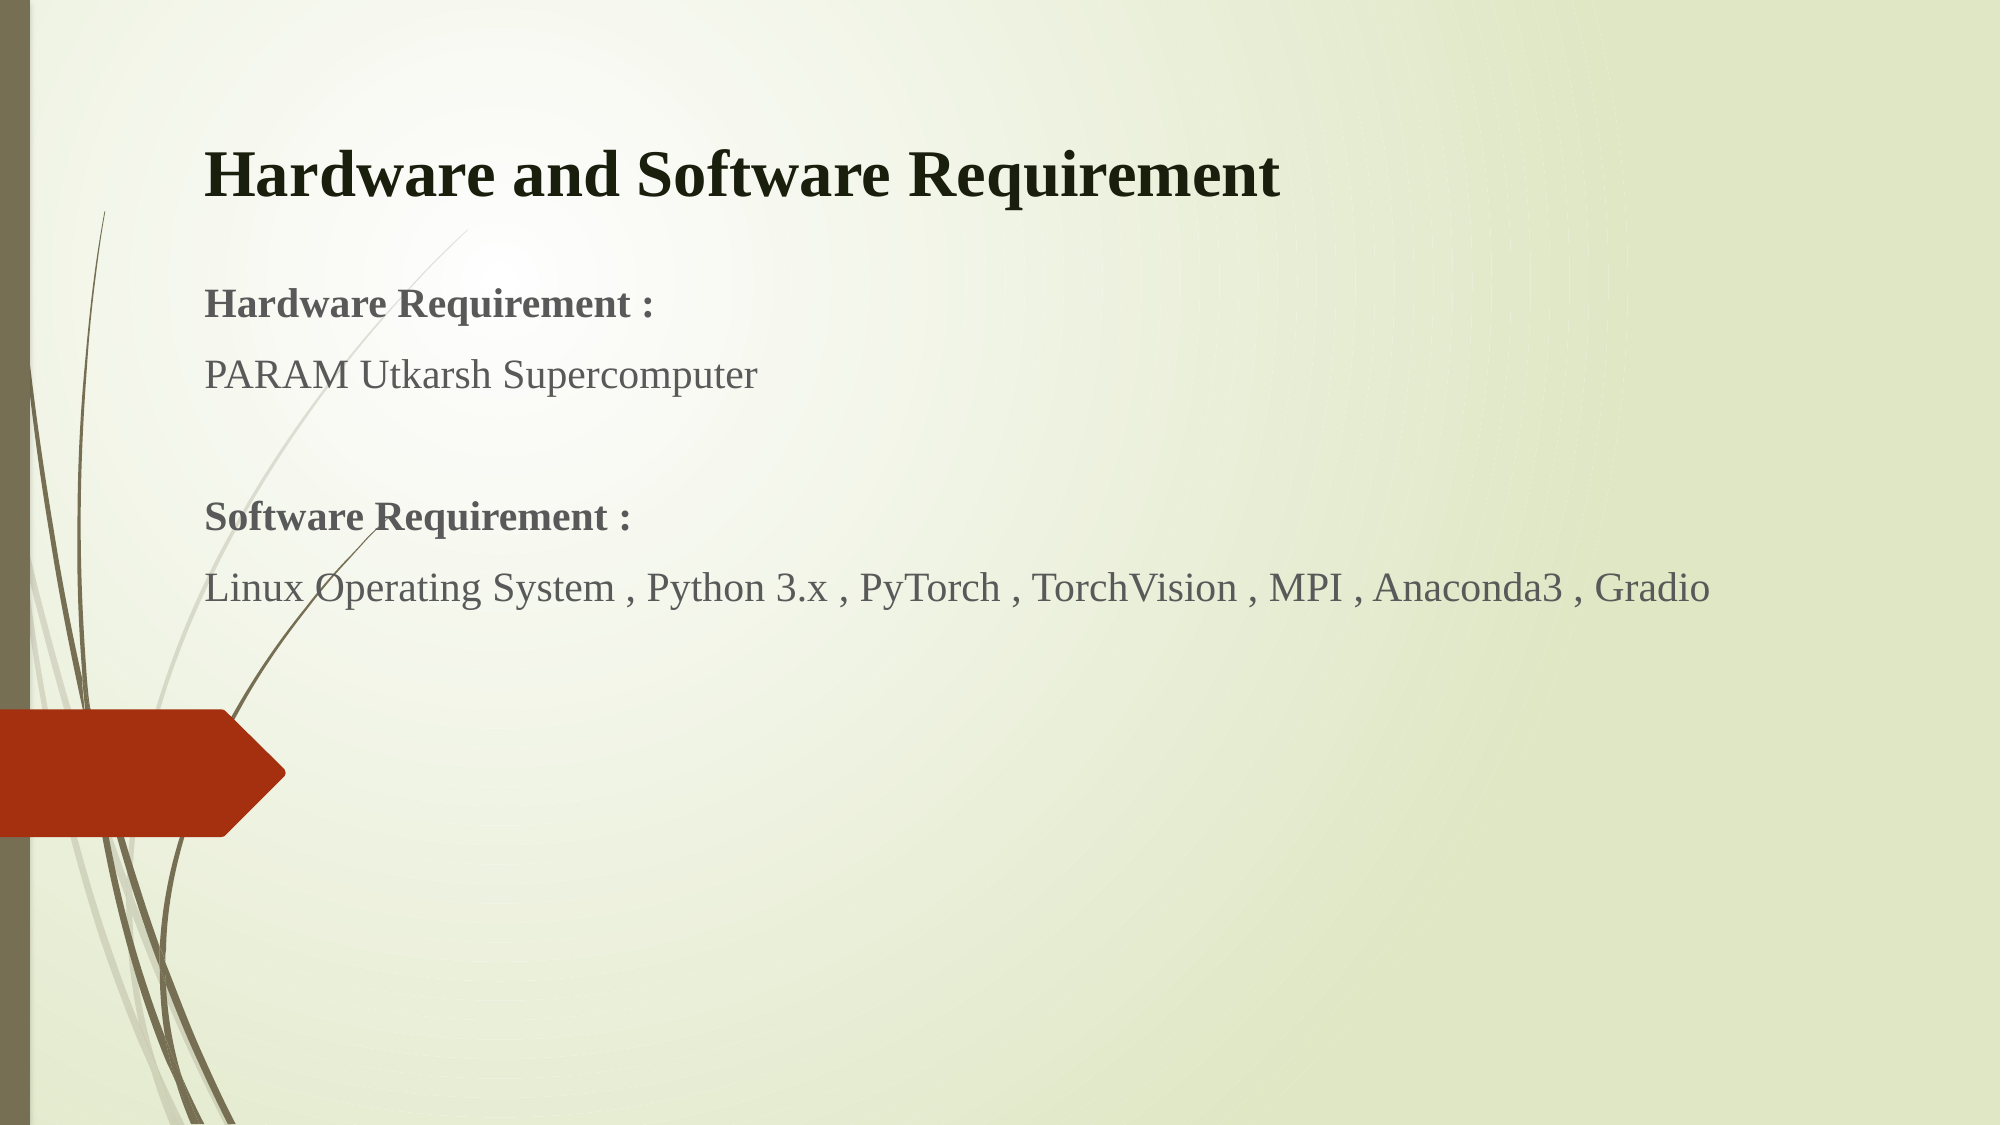

Hardware and Software Requirement
Hardware Requirement :
PARAM Utkarsh Supercomputer

Software Requirement :
Linux Operating System , Python 3.x , PyTorch , TorchVision , MPI , Anaconda3 , Gradio